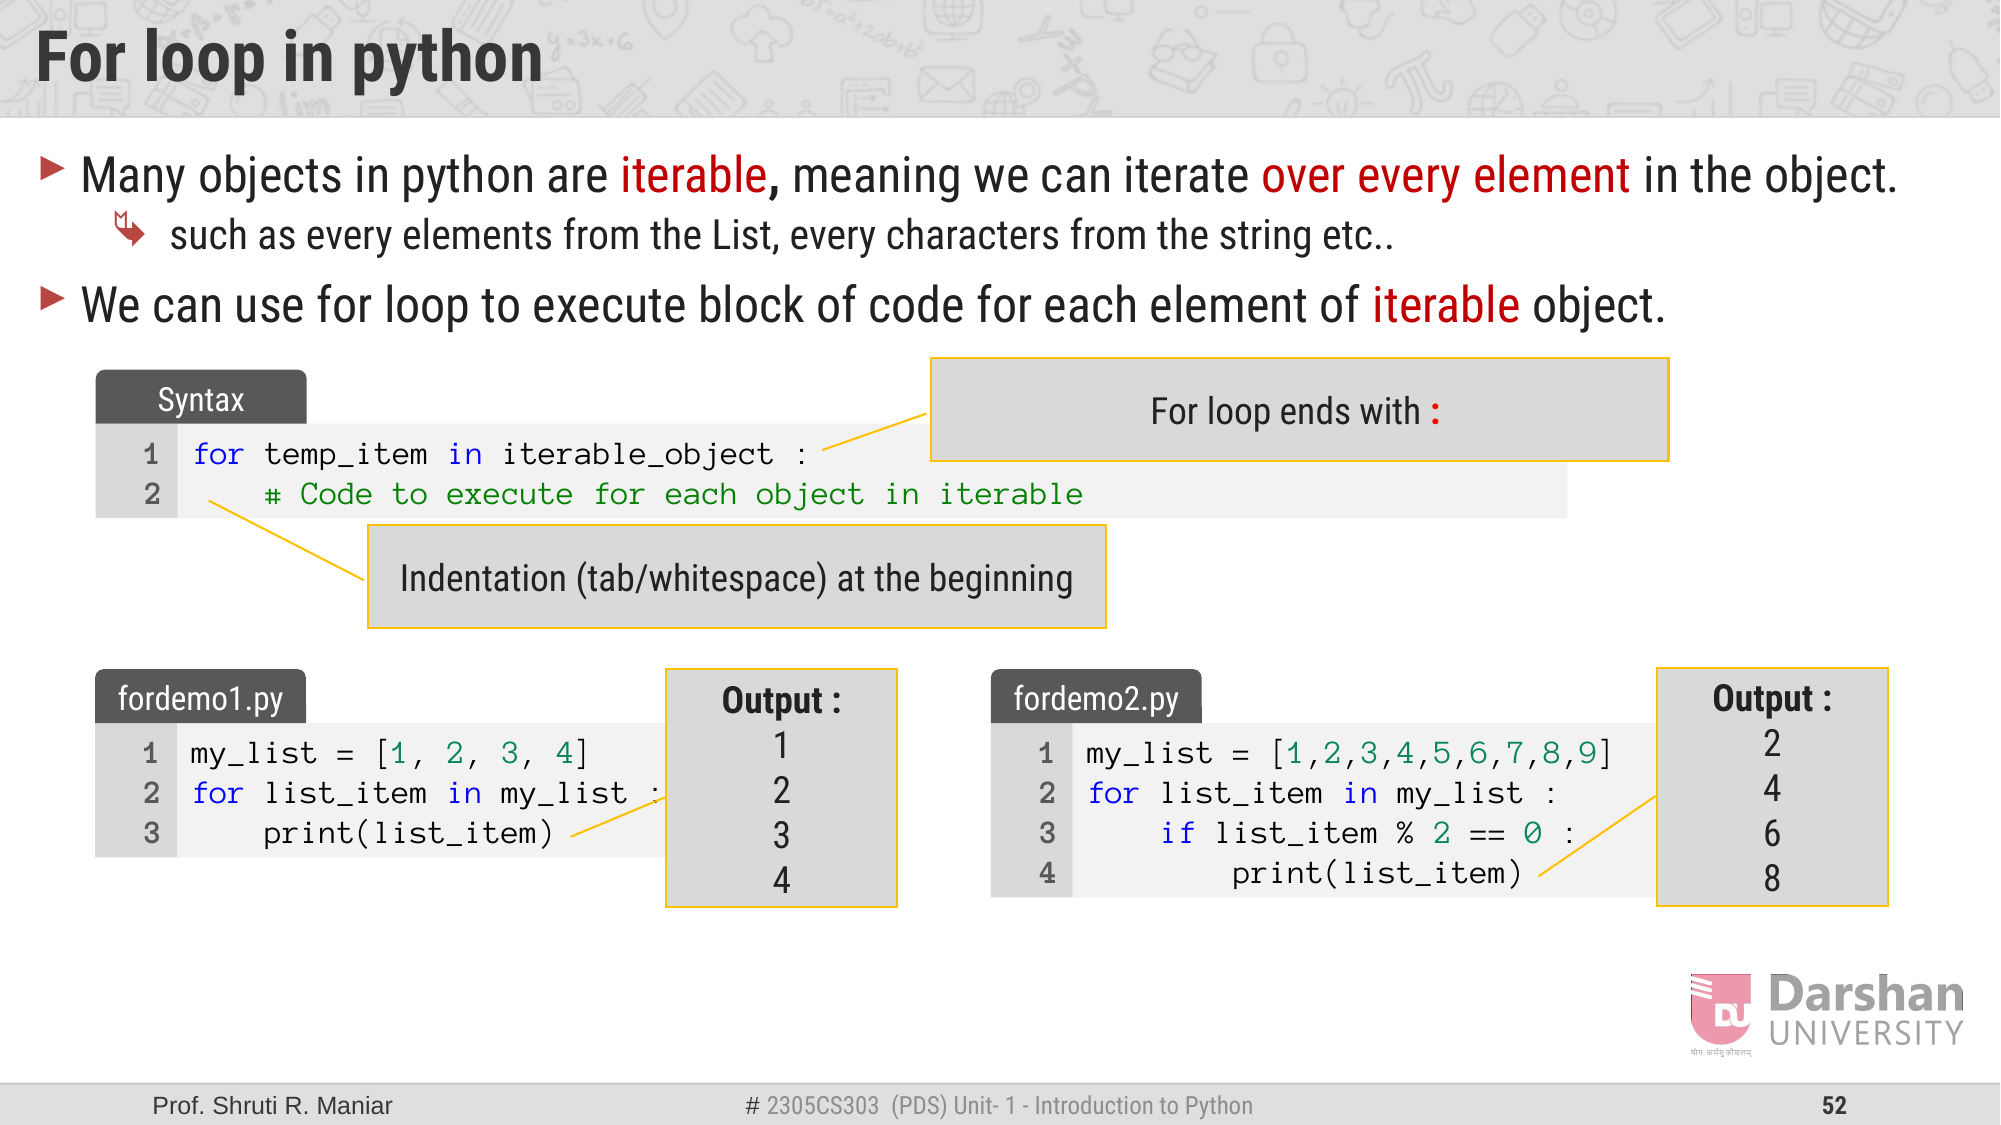

# For loop in python
Many objects in python are iterable, meaning we can iterate over every element in the object.
such as every elements from the List, every characters from the string etc..
We can use for loop to execute block of code for each element of iterable object.
For loop ends with :
Syntax
1
2
for temp_item in iterable_object :
    # Code to execute for each object in iterable
Indentation (tab/whitespace) at the beginning
Output :
2
4
6
8
fordemo1.py
fordemo2.py
Output :
1
2
3
4
1
2
3
my_list = [1, 2, 3, 4]
for list_item in my_list :
    print(list_item)
1
2
3
4
my_list = [1,2,3,4,5,6,7,8,9]
for list_item in my_list :
    if list_item % 2 == 0 :
        print(list_item)